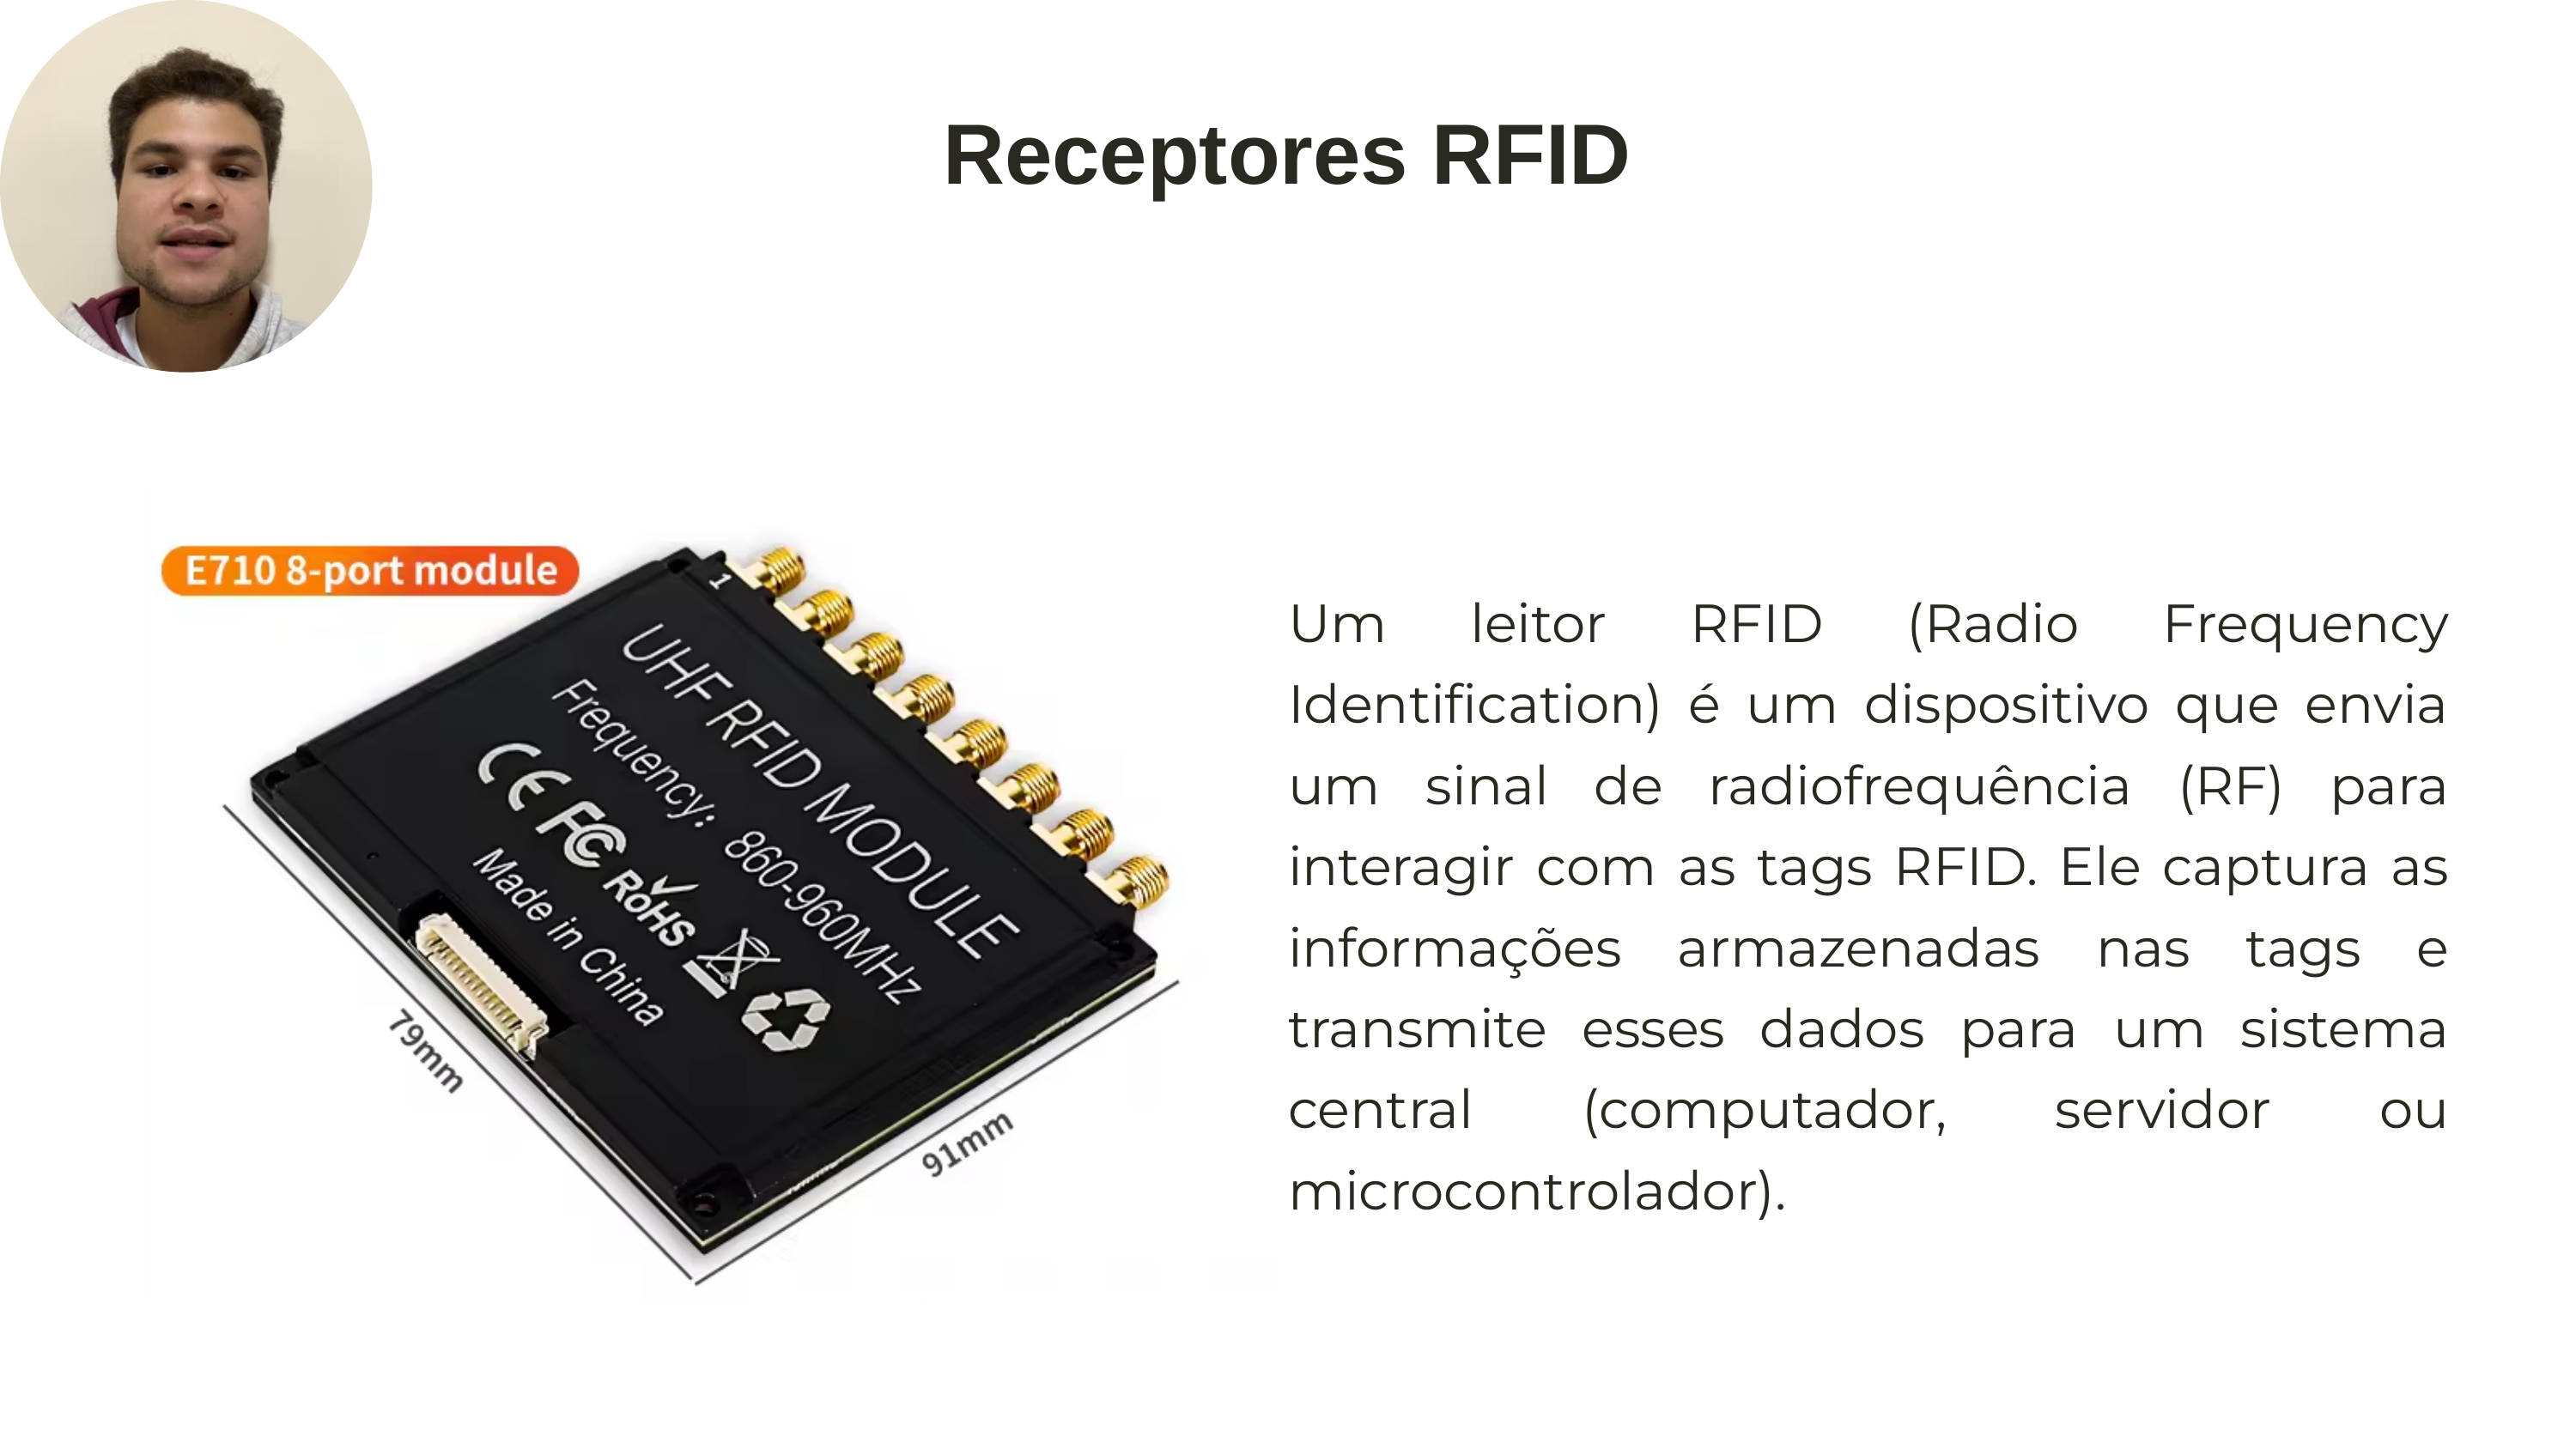

Receptores RFID

Um leitor RFID (Radio Frequency Identification) é um dispositivo que envia um sinal de radiofrequência (RF) para interagir com as tags RFID. Ele captura as informações armazenadas nas tags e transmite esses dados para um sistema central (computador, servidor ou microcontrolador).